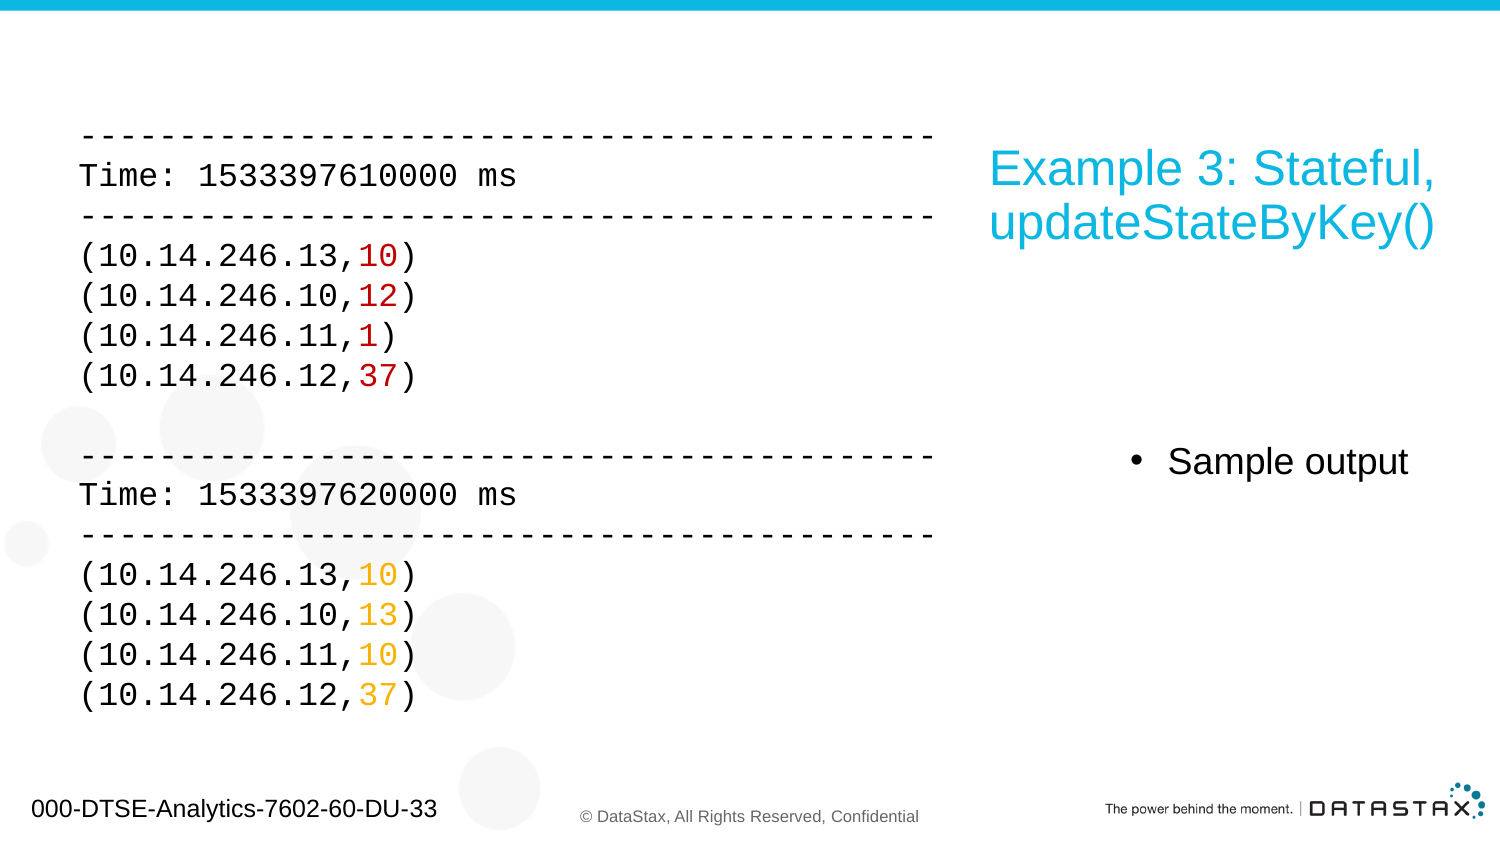

-------------------------------------------
Time: 1533397610000 ms
-------------------------------------------
(10.14.246.13,10)
(10.14.246.10,12)
(10.14.246.11,1)
(10.14.246.12,37)

-------------------------------------------
Time: 1533397620000 ms
-------------------------------------------
(10.14.246.13,10)
(10.14.246.10,13)
(10.14.246.11,10)
(10.14.246.12,37)
# Example 3: Stateful, updateStateByKey()
Sample output
000-DTSE-Analytics-7602-60-DU-33